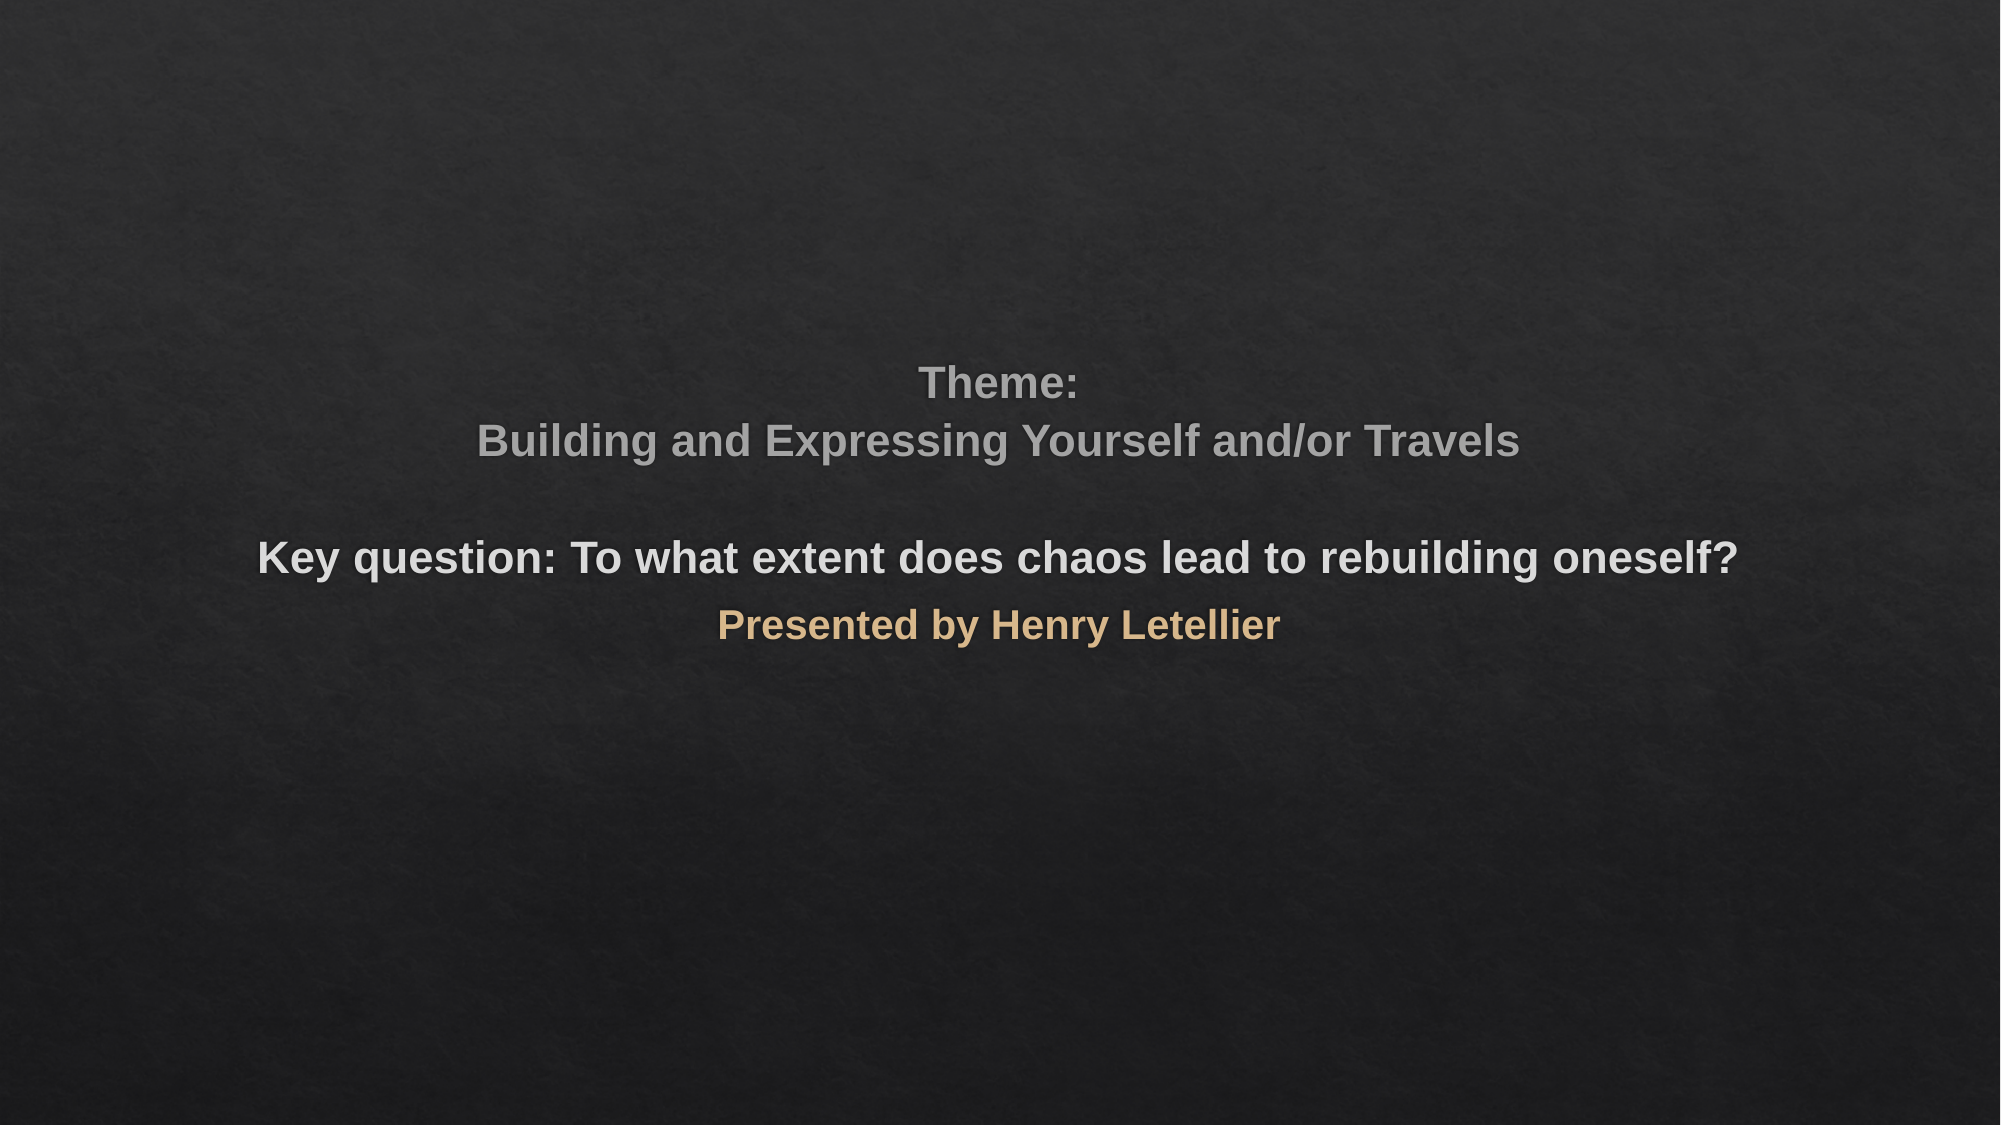

# Theme: Building and Expressing Yourself and/or Travels   Key question: To what extent does chaos lead to rebuilding oneself?
Presented by Henry Letellier